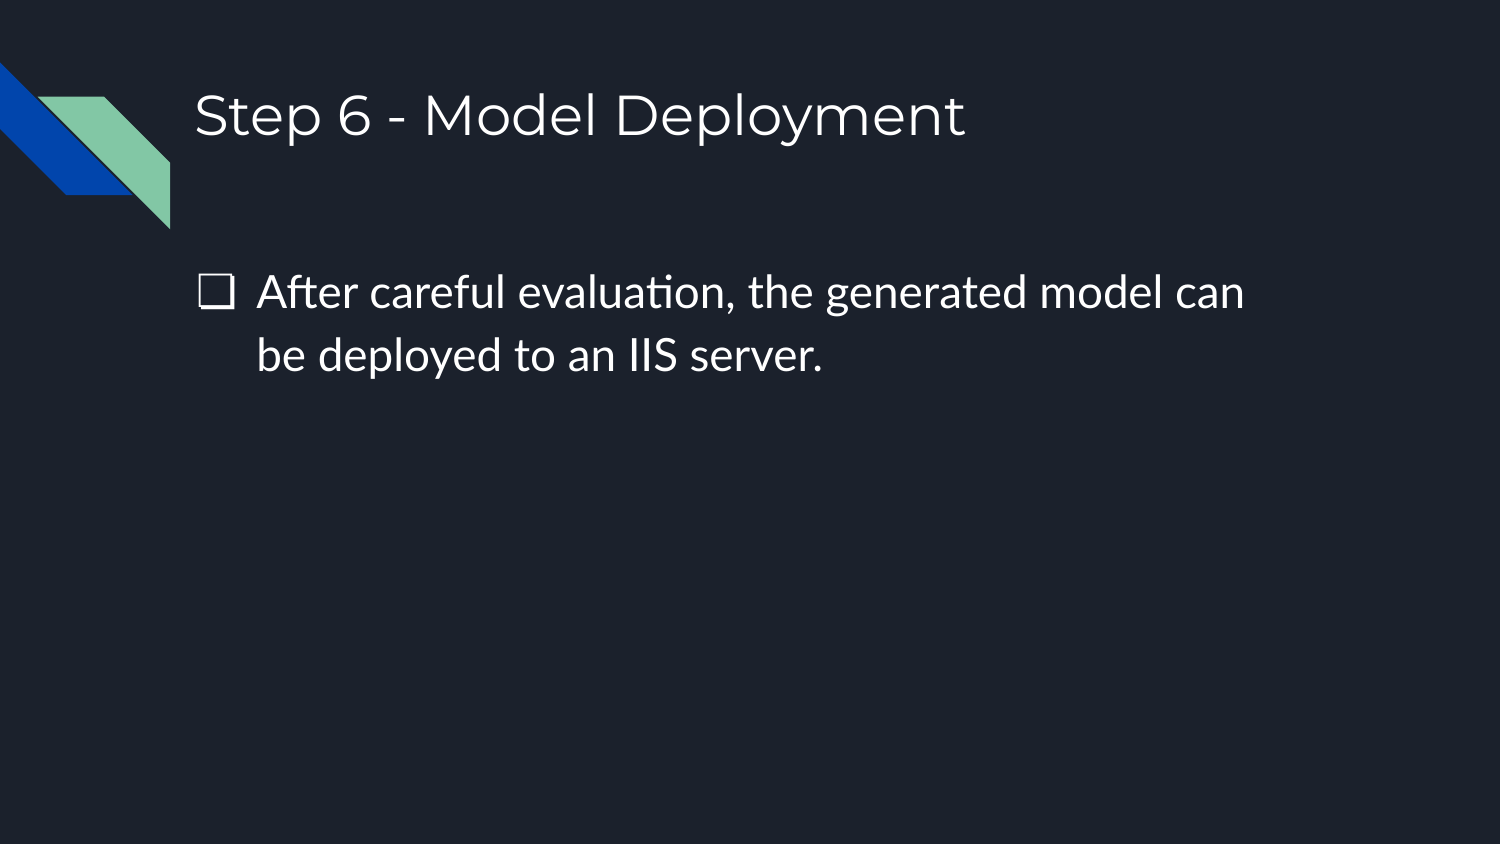

# Step 6 - Model Deployment
After careful evaluation, the generated model can be deployed to an IIS server.